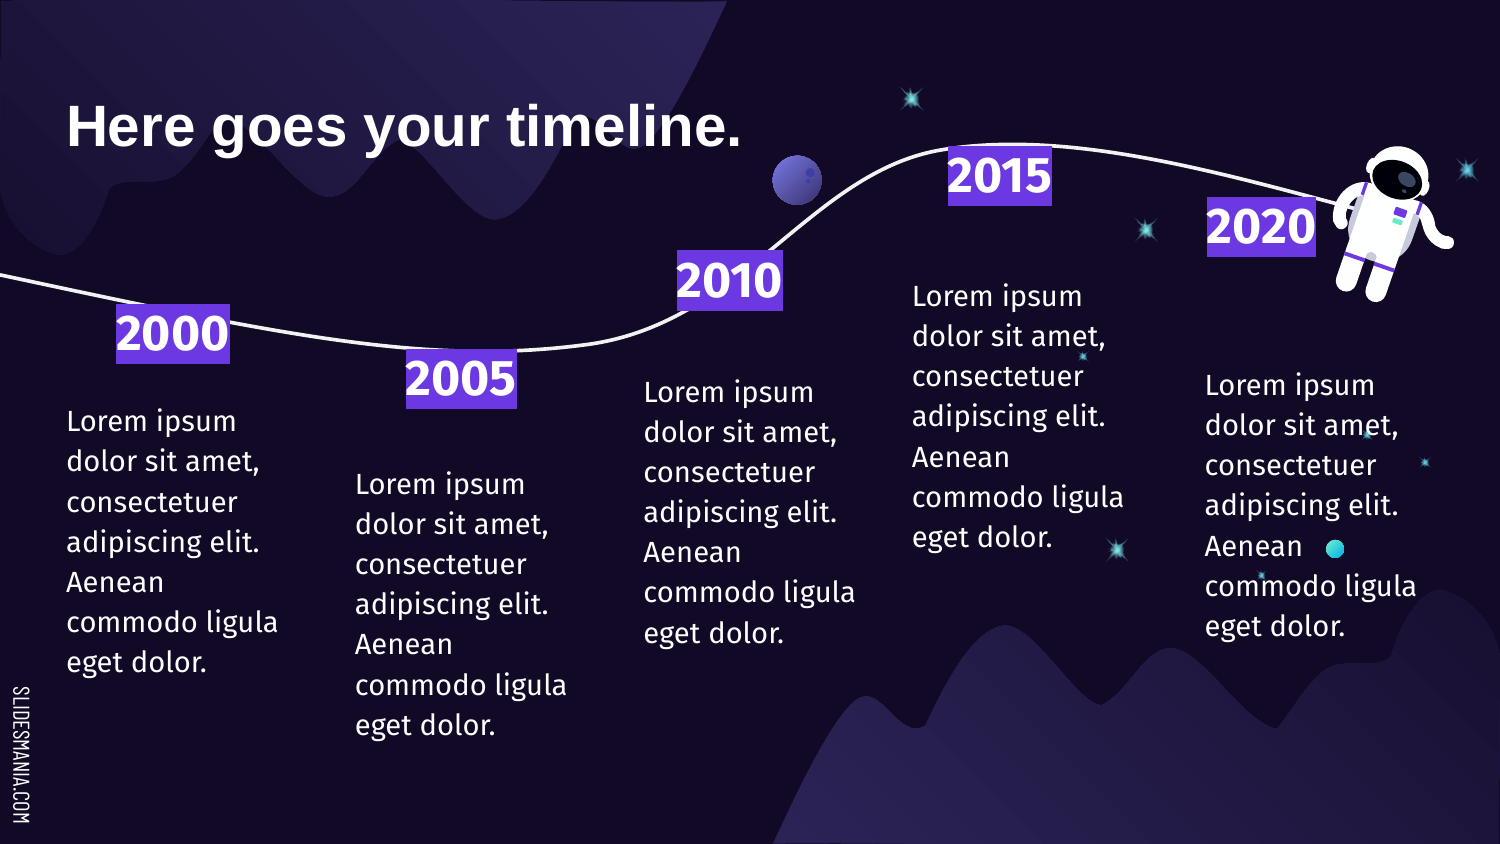

# Here goes your timeline.
2015
2020
2010
Lorem ipsum dolor sit amet, consectetuer adipiscing elit. Aenean commodo ligula eget dolor.
2000
2005
Lorem ipsum dolor sit amet, consectetuer adipiscing elit. Aenean commodo ligula eget dolor.
Lorem ipsum dolor sit amet, consectetuer adipiscing elit. Aenean commodo ligula eget dolor.
Lorem ipsum dolor sit amet, consectetuer adipiscing elit. Aenean commodo ligula eget dolor.
Lorem ipsum dolor sit amet, consectetuer adipiscing elit. Aenean commodo ligula eget dolor.